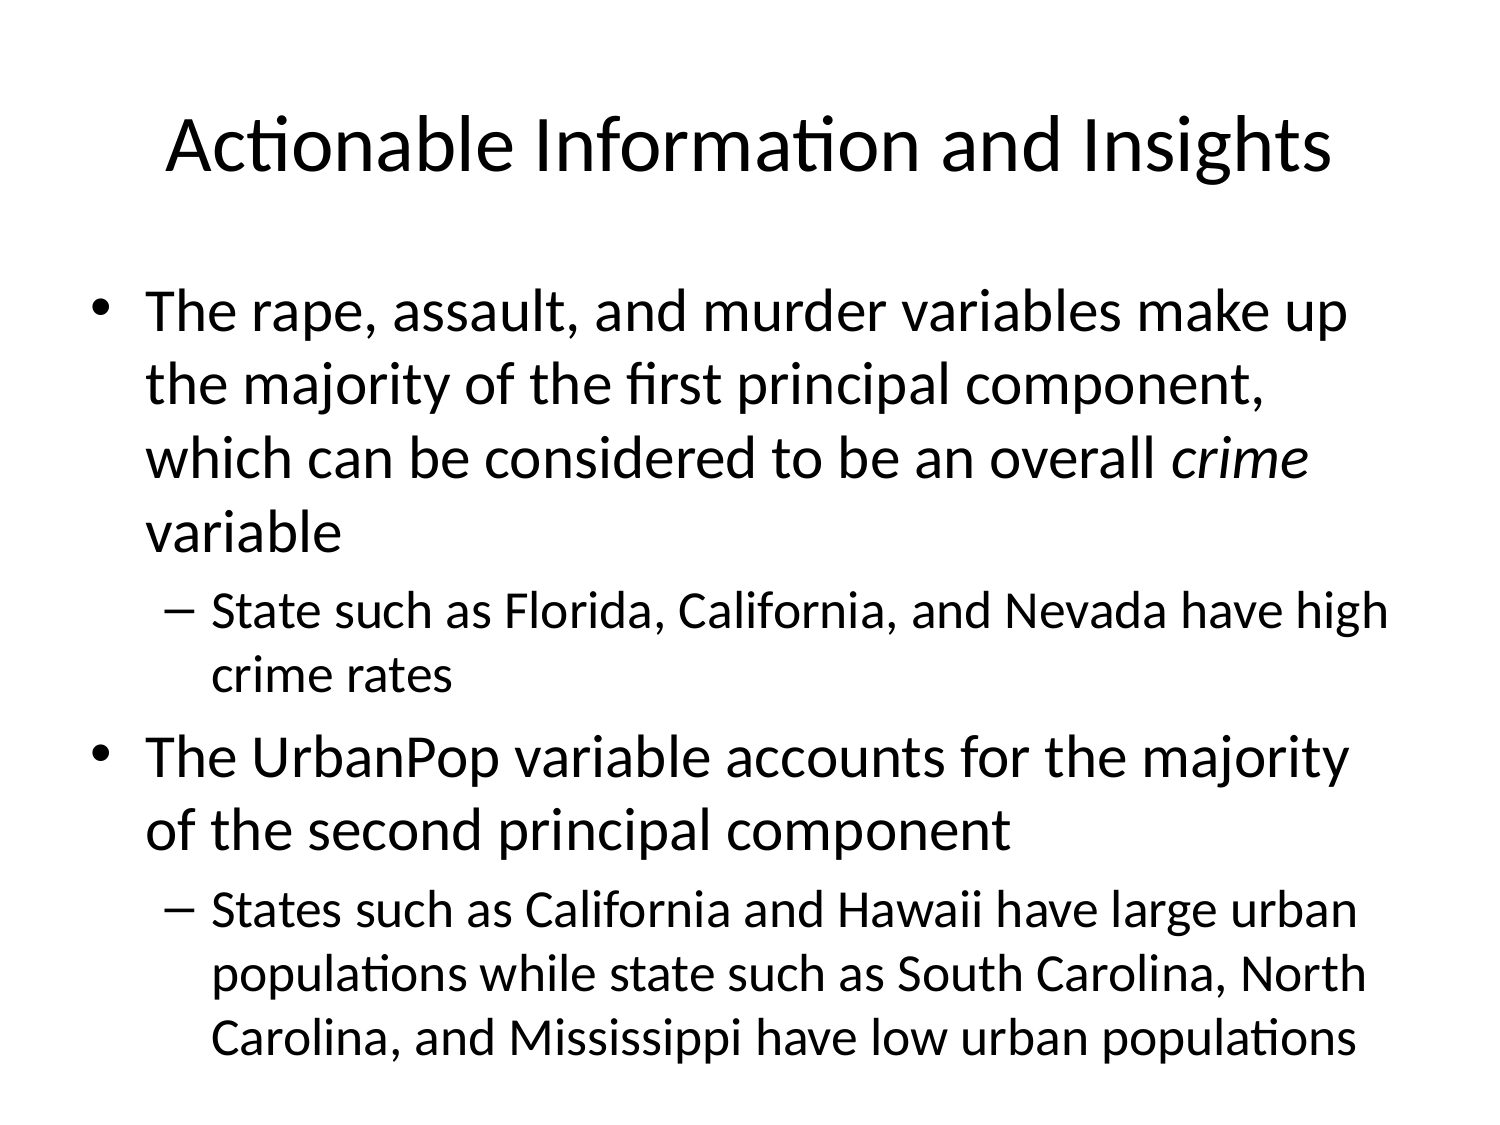

# Actionable Information and Insights
The rape, assault, and murder variables make up the majority of the first principal component, which can be considered to be an overall crime variable
State such as Florida, California, and Nevada have high crime rates
The UrbanPop variable accounts for the majority of the second principal component
States such as California and Hawaii have large urban populations while state such as South Carolina, North Carolina, and Mississippi have low urban populations